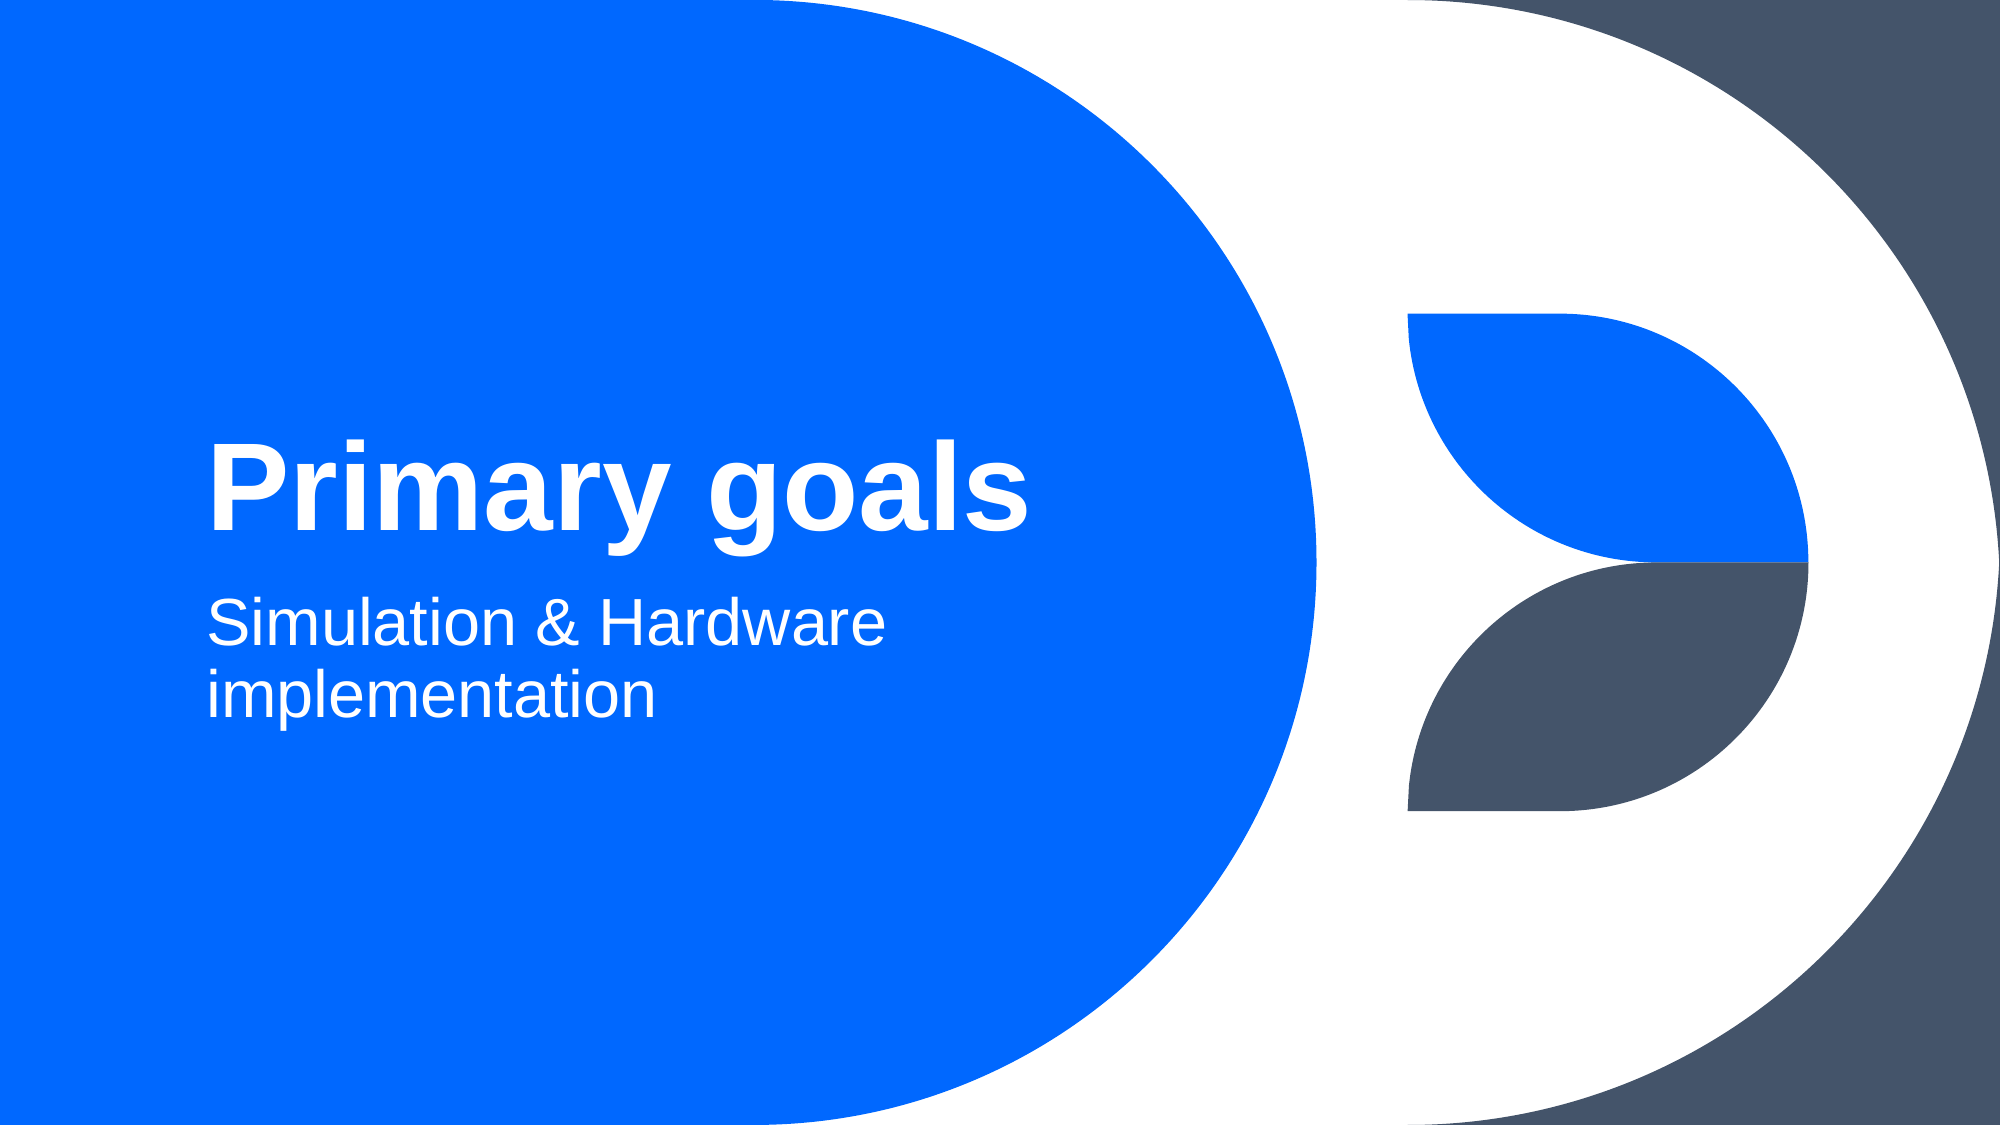

# Primary goals
Simulation & Hardware implementation